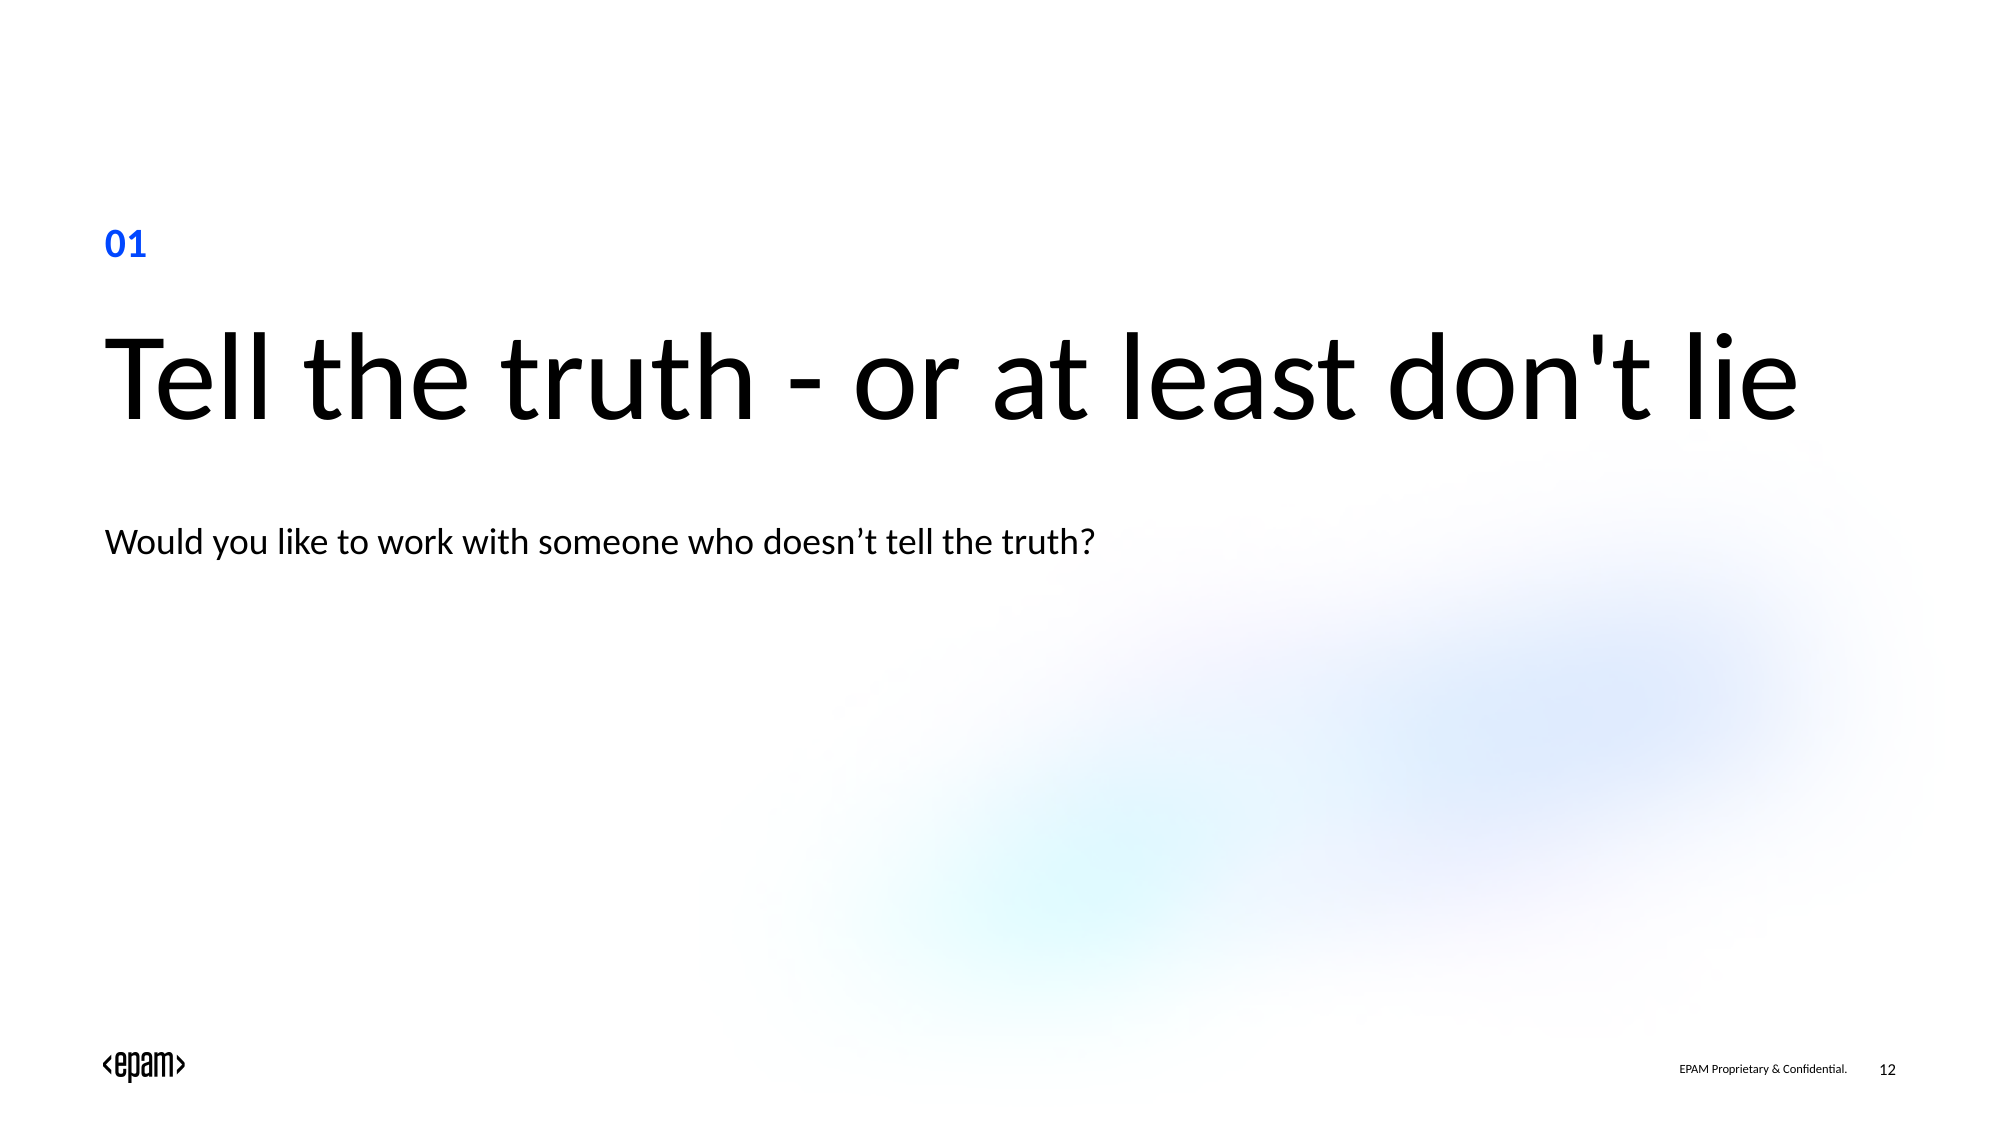

01
Tell the truth - or at least don't lie
Would you like to work with someone who doesn’t tell the truth?